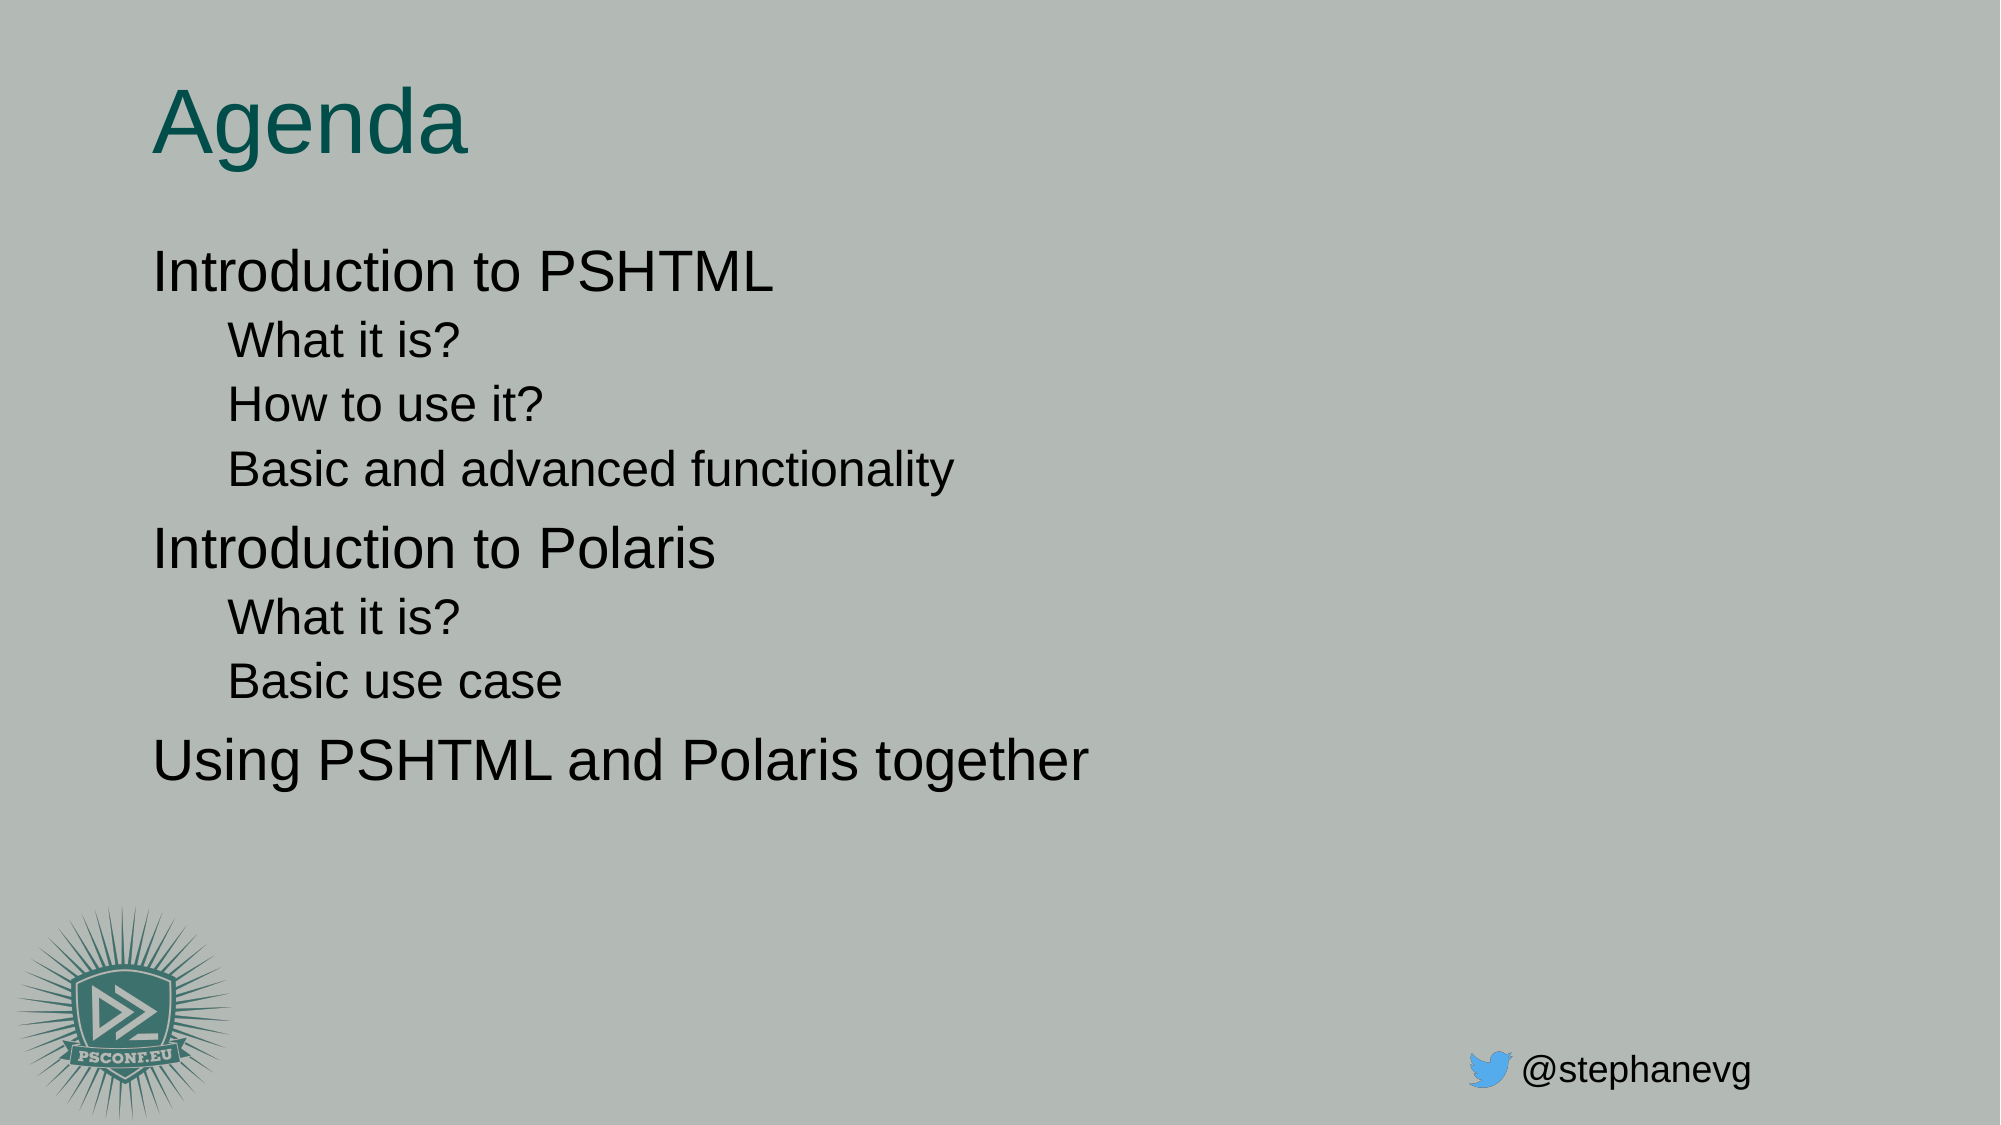

# Agenda
Introduction to PSHTML
What it is?
How to use it?
Basic and advanced functionality
Introduction to Polaris
What it is?
Basic use case
Using PSHTML and Polaris together

@stephanevg